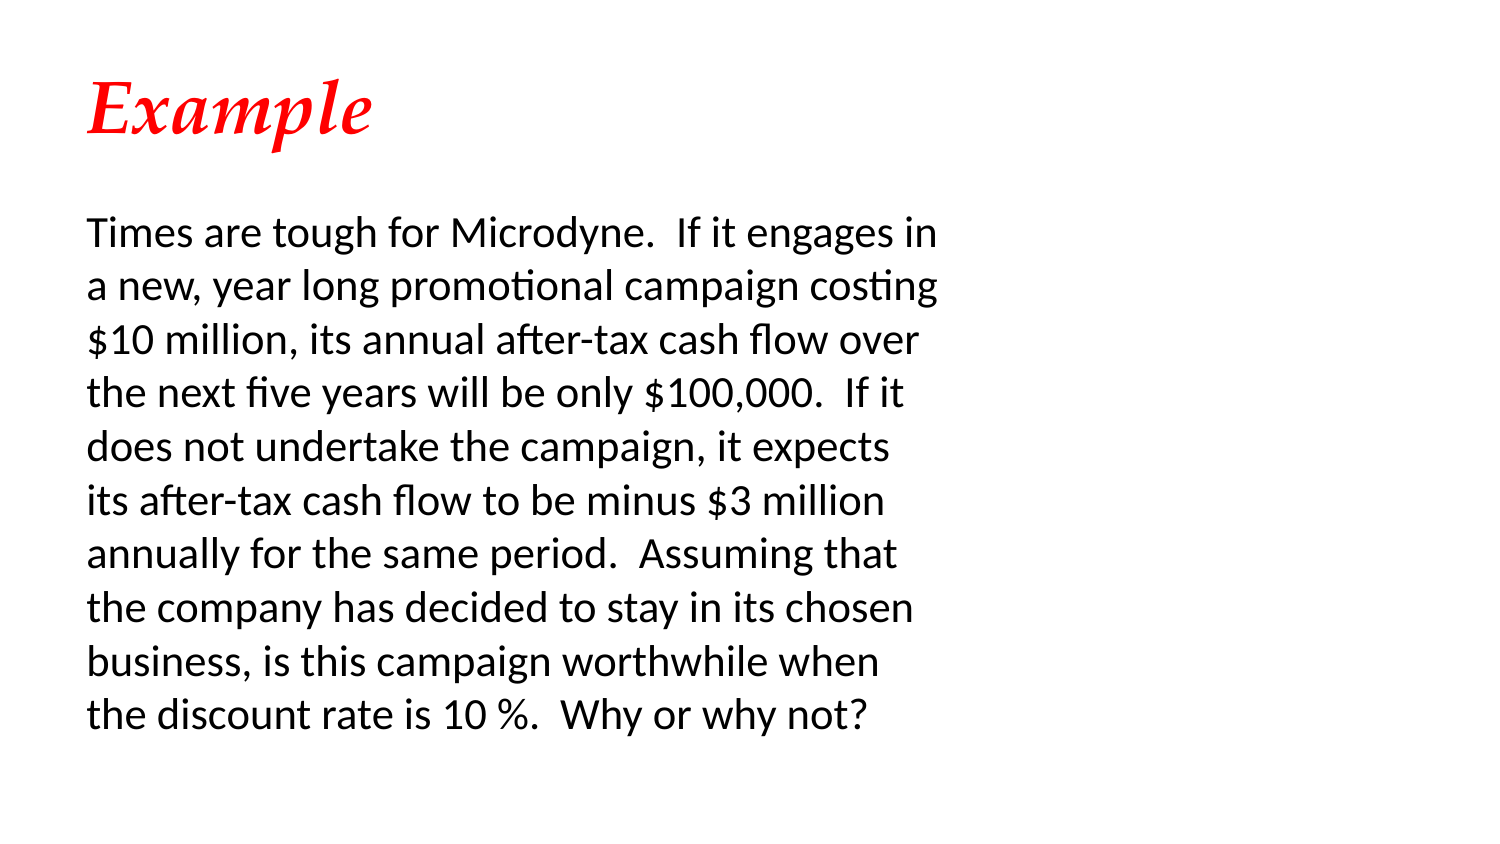

# Example
Times are tough for Microdyne.  If it engages in a new, year long promotional campaign costing $10 million, its annual after-tax cash flow over the next five years will be only $100,000.  If it does not undertake the campaign, it expects its after-tax cash flow to be minus $3 million annually for the same period.  Assuming that the company has decided to stay in its chosen  business, is this campaign worthwhile when the discount rate is 10 %.  Why or why not?